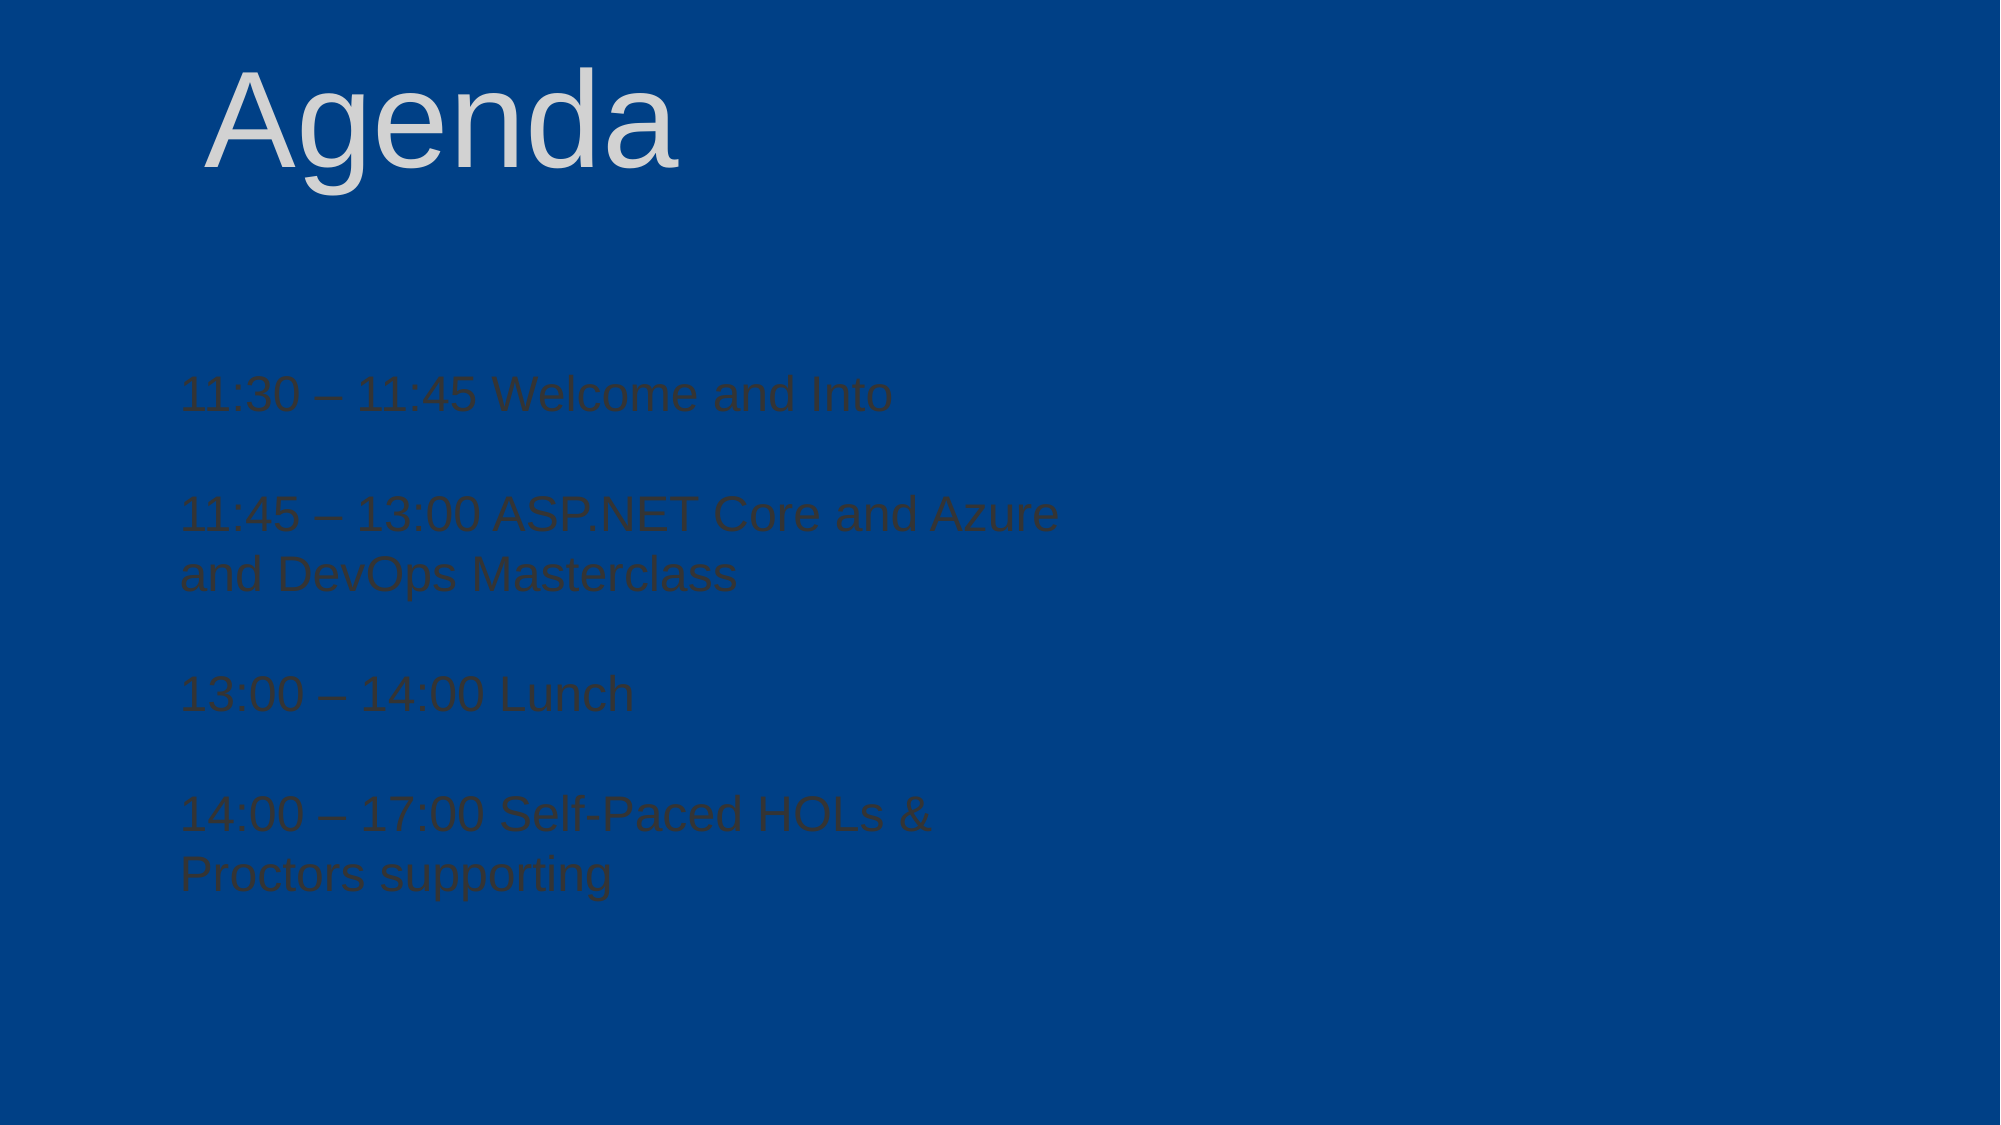

Agenda
11:30 – 11:45 Welcome and Into

11:45 – 13:00 ASP.NET Core and Azure and DevOps Masterclass
13:00 – 14:00 Lunch
14:00 – 17:00 Self-Paced HOLs & Proctors supporting